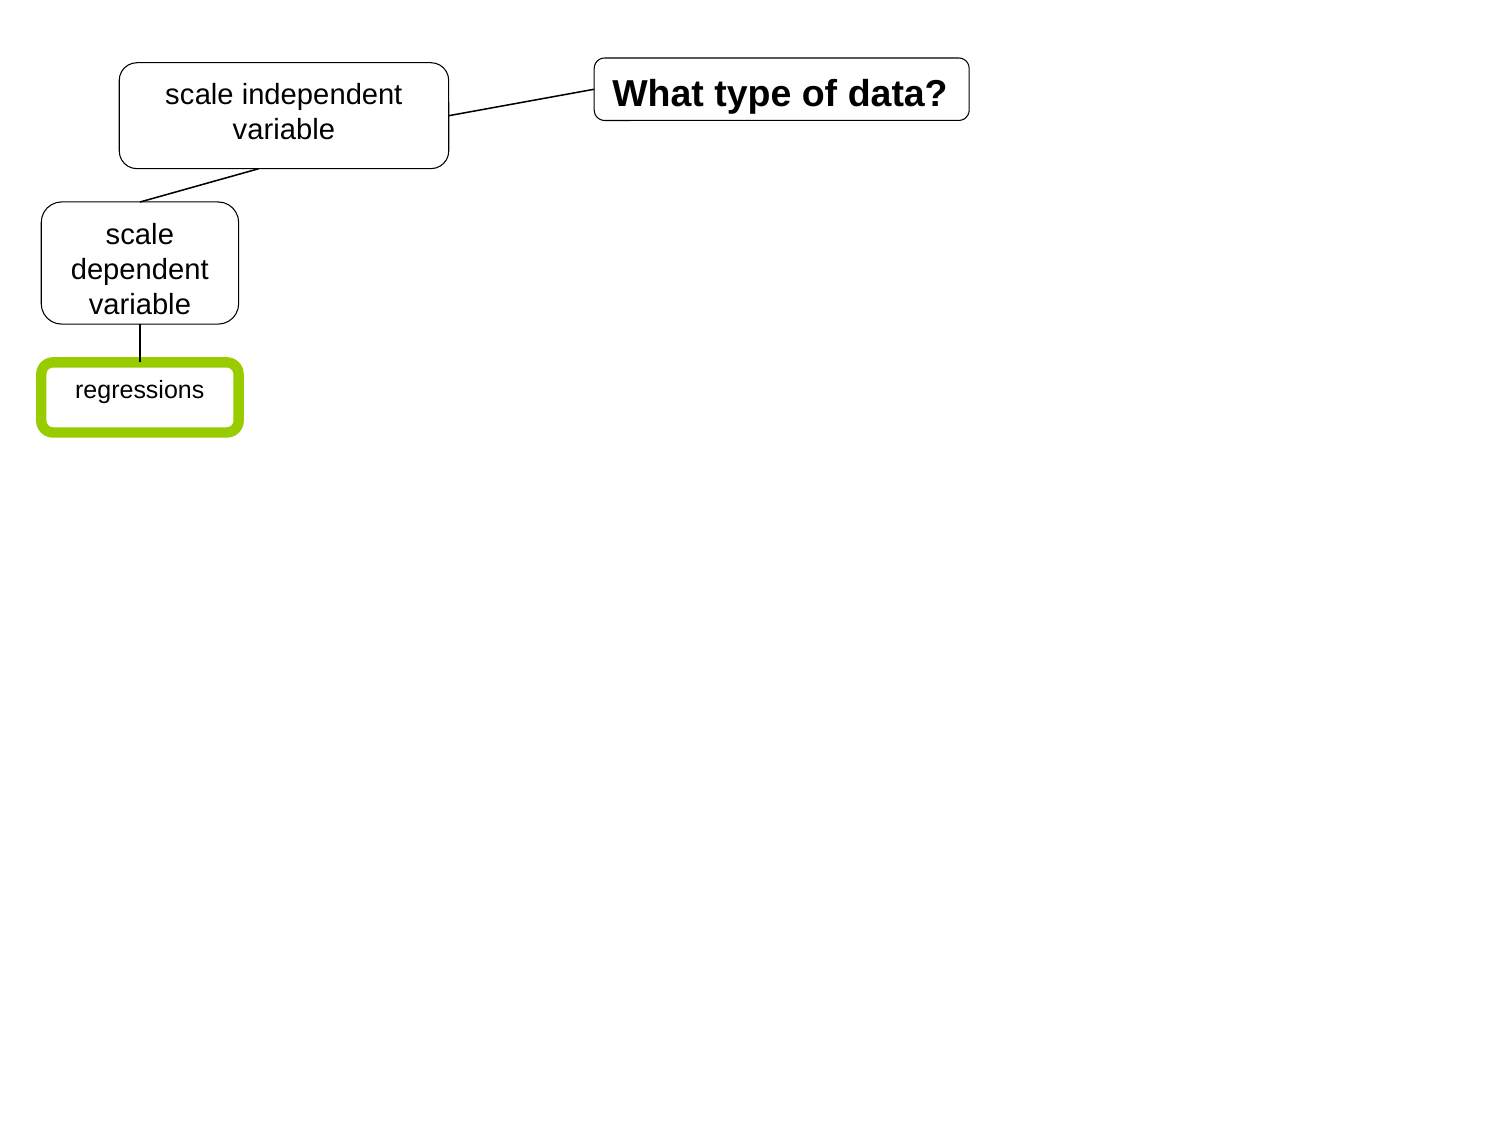

What type of data?
scale independent variable
scale dependent variable
regressions